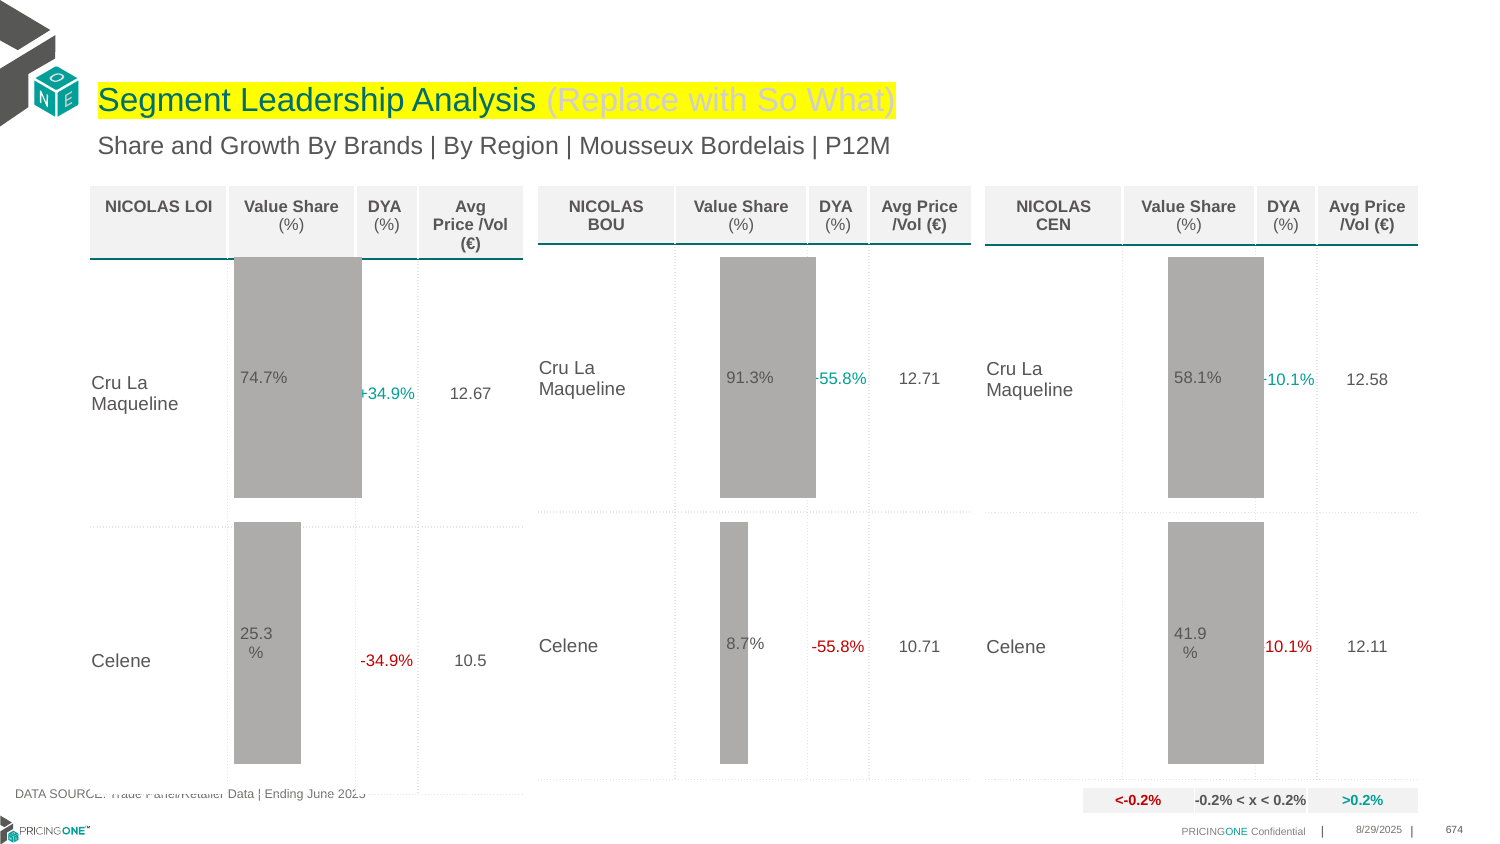

# Segment Leadership Analysis (Replace with So What)
Share and Growth By Brands | By Region | Mousseux Bordelais | P12M
| NICOLAS BOU | Value Share (%) | DYA (%) | Avg Price /Vol (€) |
| --- | --- | --- | --- |
| Cru La Maqueline |  | +55.8% | 12.71 |
| Celene |  | -55.8% | 10.71 |
| NICOLAS LOI | Value Share (%) | DYA (%) | Avg Price /Vol (€) |
| --- | --- | --- | --- |
| Cru La Maqueline |  | +34.9% | 12.67 |
| Celene |  | -34.9% | 10.5 |
| NICOLAS CEN | Value Share (%) | DYA (%) | Avg Price /Vol (€) |
| --- | --- | --- | --- |
| Cru La Maqueline |  | +10.1% | 12.58 |
| Celene |  | -10.1% | 12.11 |

### Chart

| Category | Mousseux Bordelais | NICOLAS LOI |
|---|---|
|  | 0.7472924187725631 |

### Chart

| Category | Mousseux Bordelais | NICOLAS BOU |
|---|---|
|  | 0.9130938586326767 |

### Chart

| Category | Mousseux Bordelais | NICOLAS CEN |
|---|---|
|  | 0.5807692307692308 |
DATA SOURCE: Trade Panel/Retailer Data | Ending June 2025
| <-0.2% | -0.2% < x < 0.2% | >0.2% |
| --- | --- | --- |

8/29/2025
674